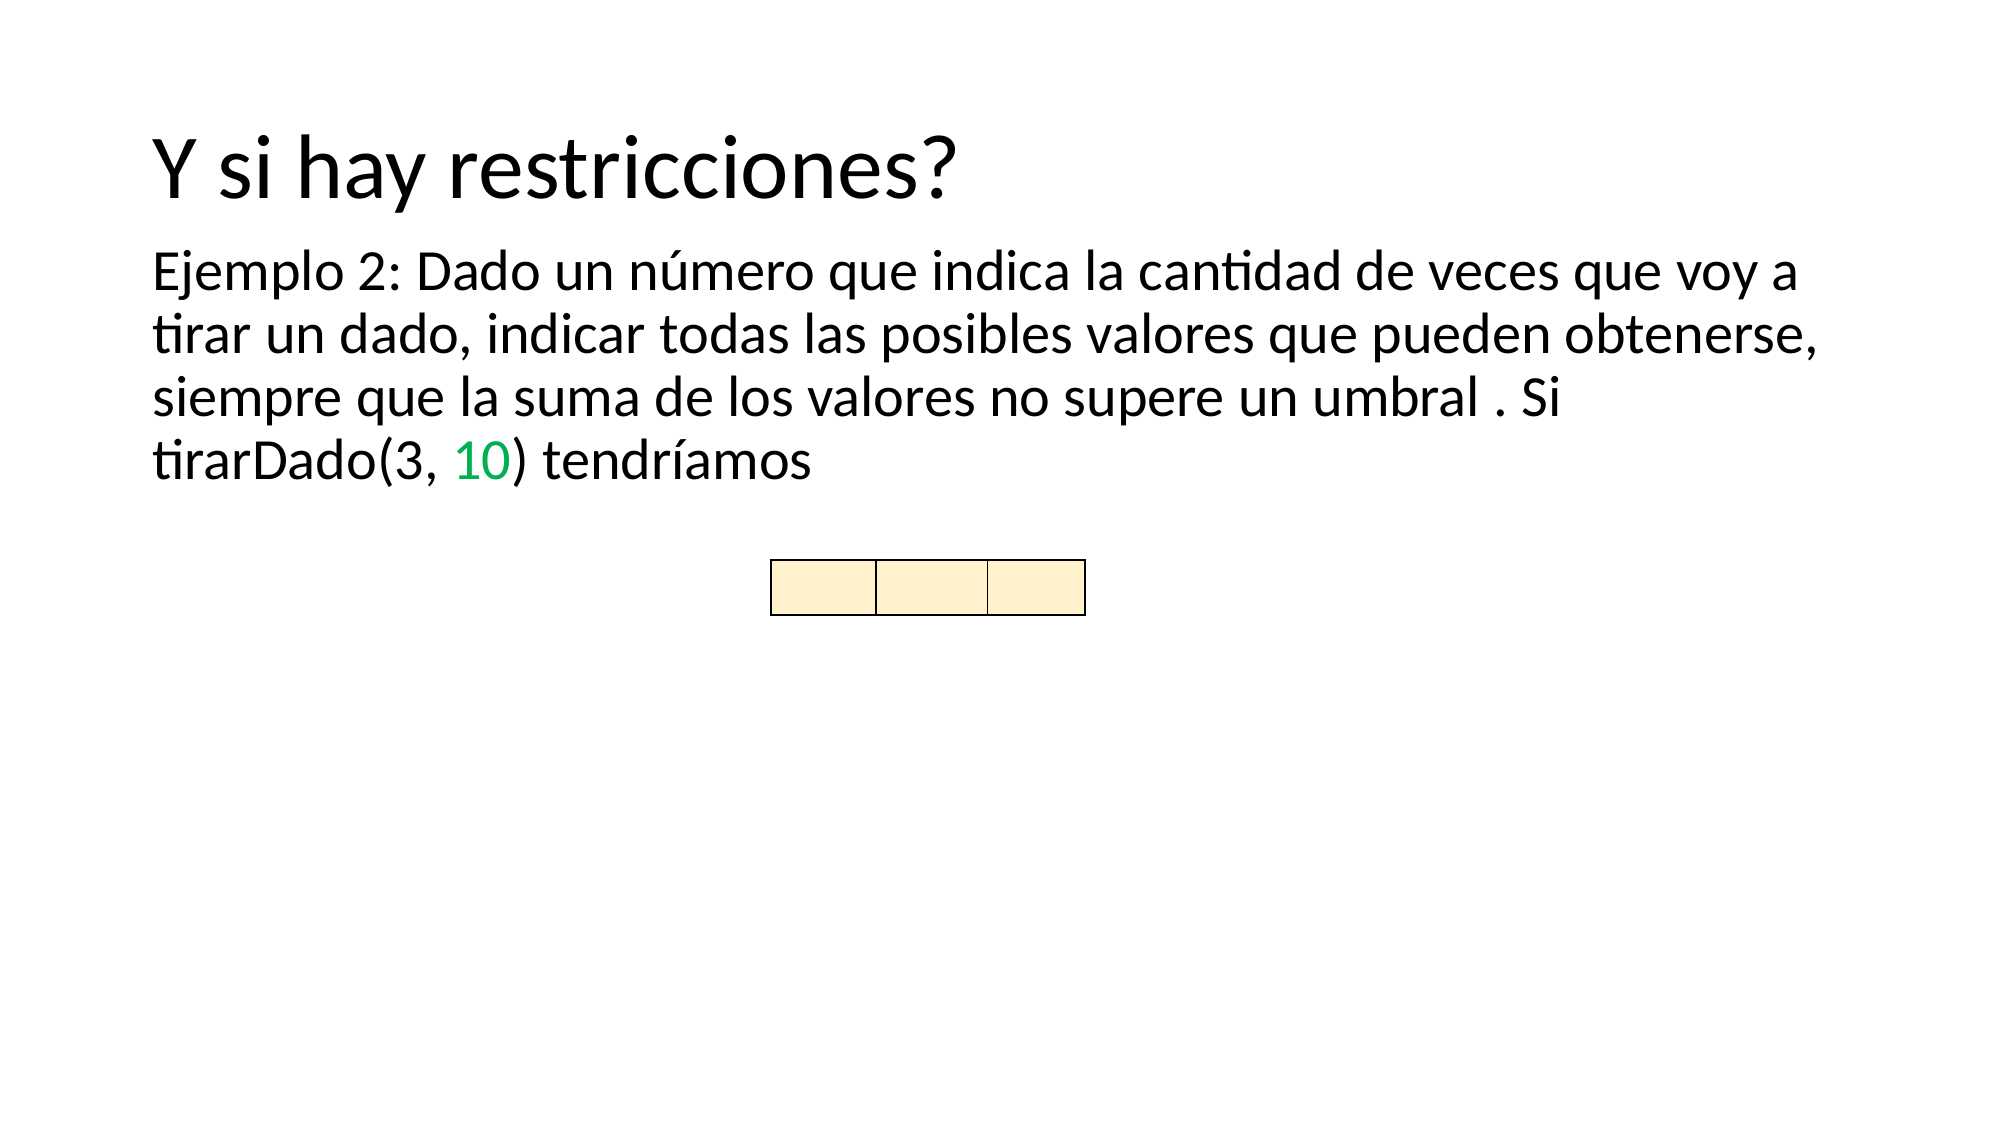

# Y si hay restricciones?
Ejemplo 2: Dado un número que indica la cantidad de veces que voy a tirar un dado, indicar todas las posibles valores que pueden obtenerse, siempre que la suma de los valores no supere un umbral . Si tirarDado(3, 10) tendríamos
|  |  |  |
| --- | --- | --- |